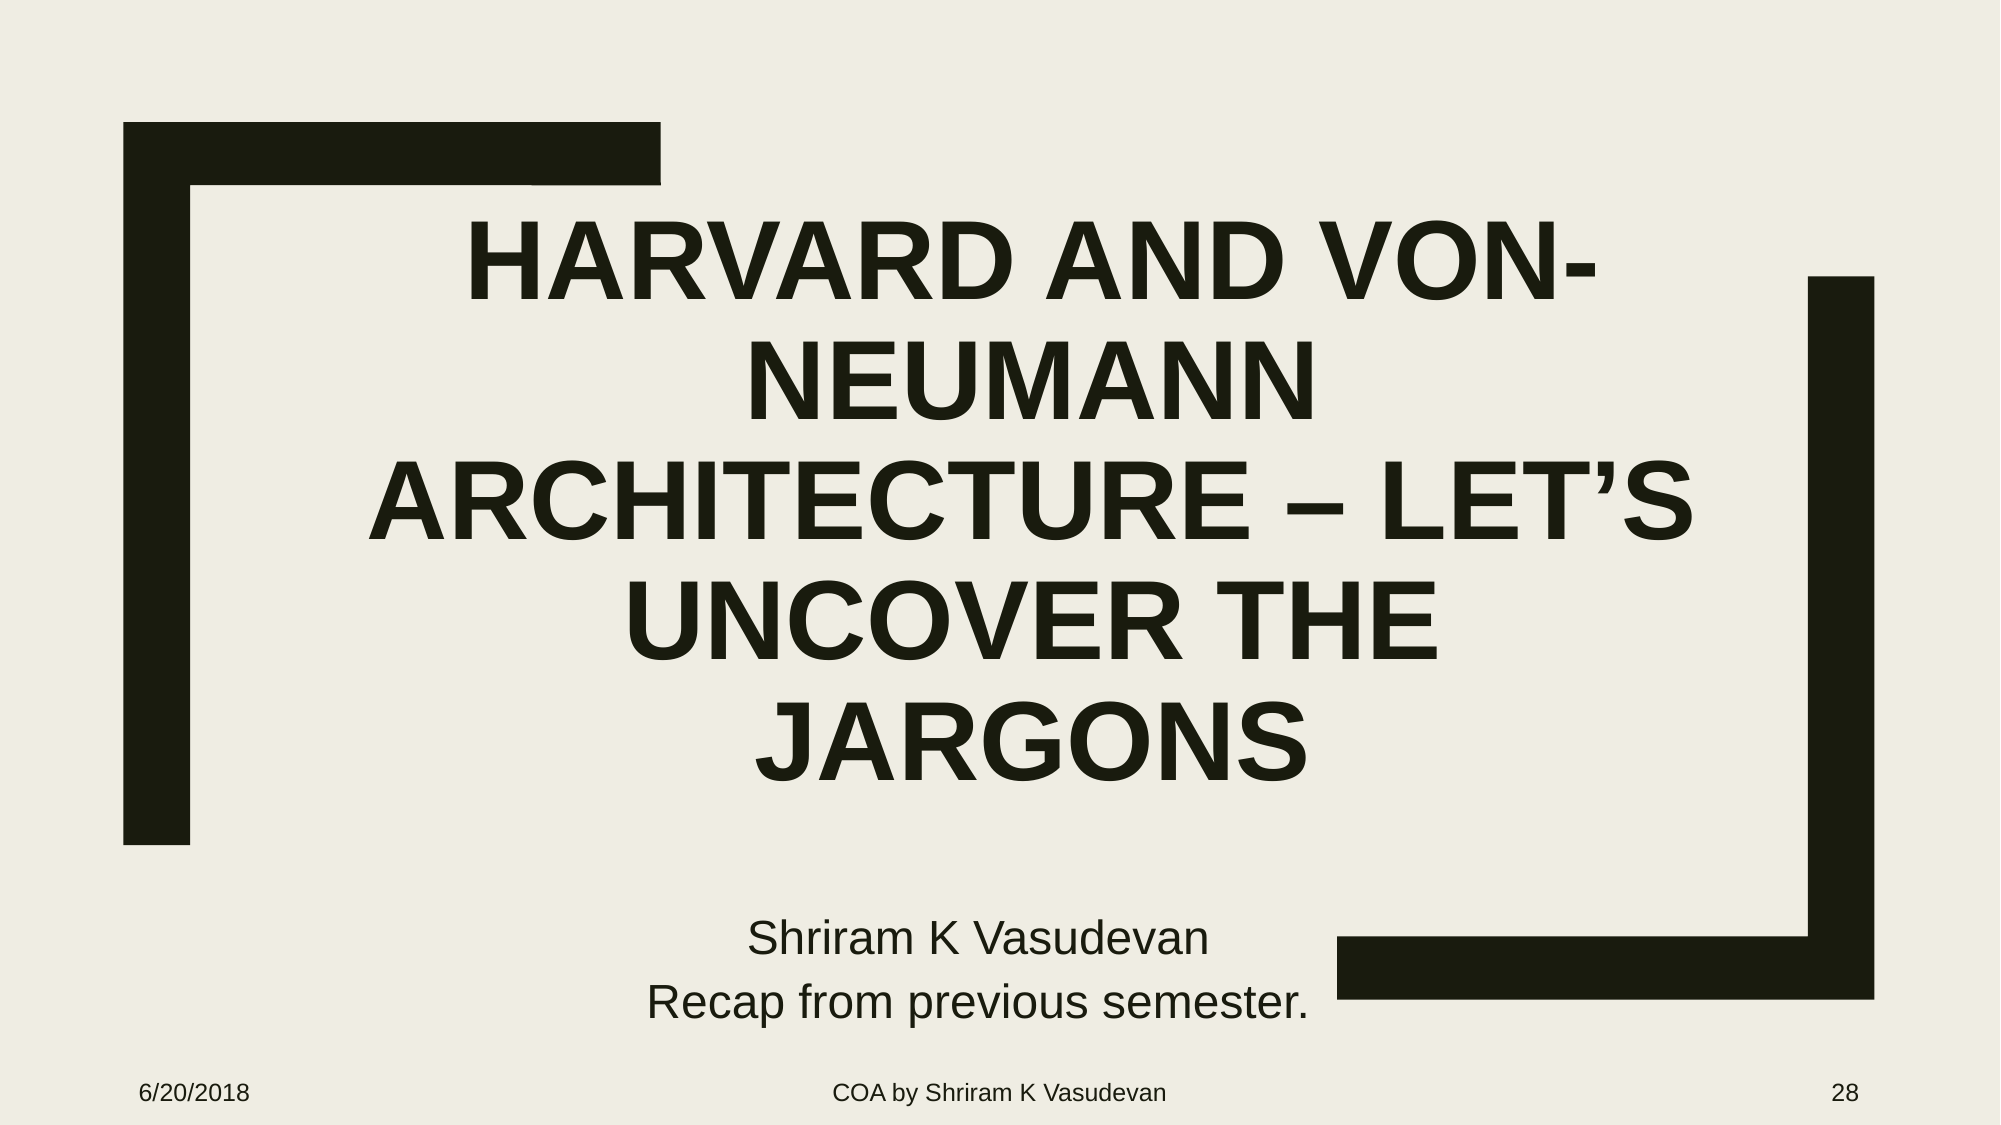

# Harvard and Von-Neumann Architecture – Let’s uncover the jargons
Shriram K Vasudevan
Recap from previous semester.

6/20/2018
COA by Shriram K Vasudevan
28